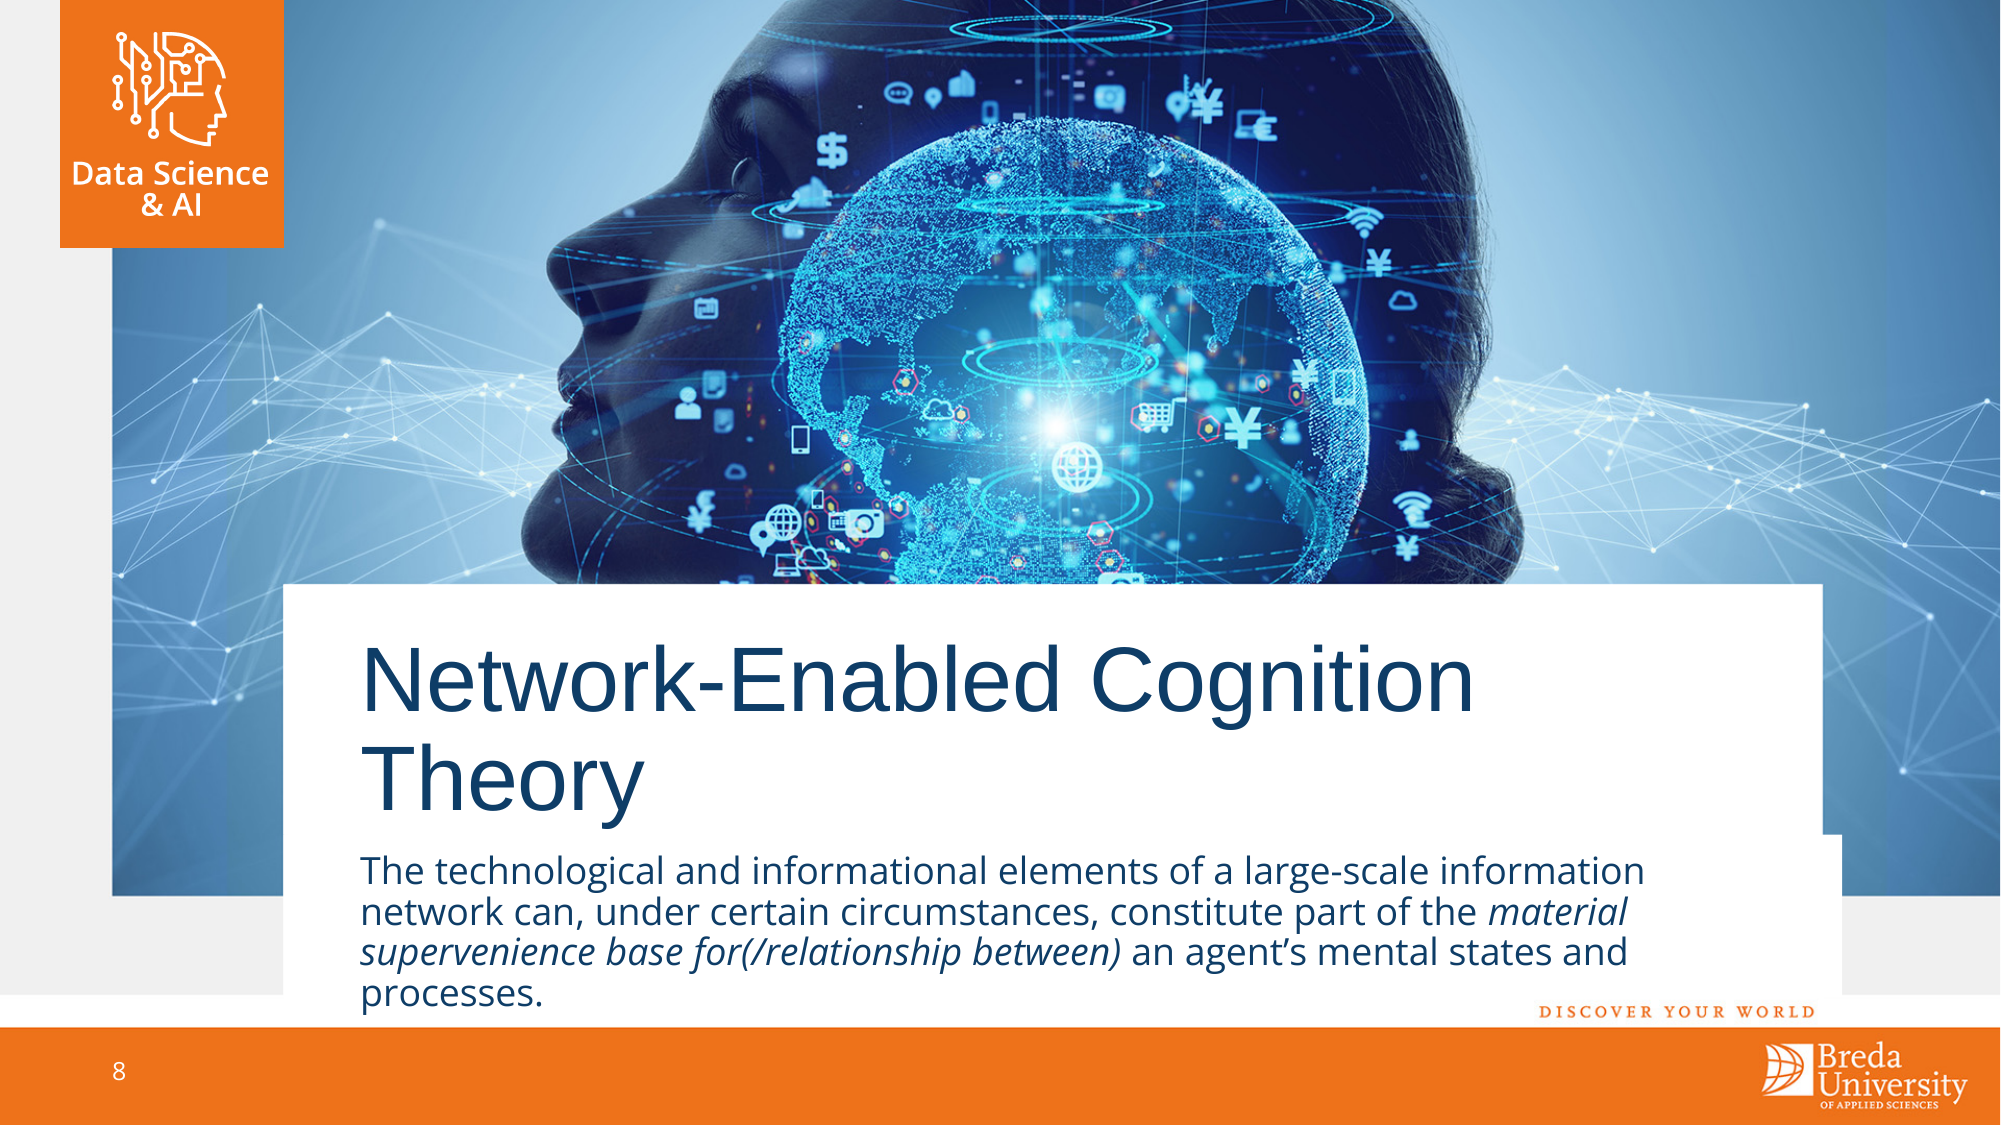

# Network-Enabled Cognition Theory
The technological and informational elements of a large-scale information network can, under certain circumstances, constitute part of the material supervenience base for(/relationship between) an agent’s mental states and processes.

8